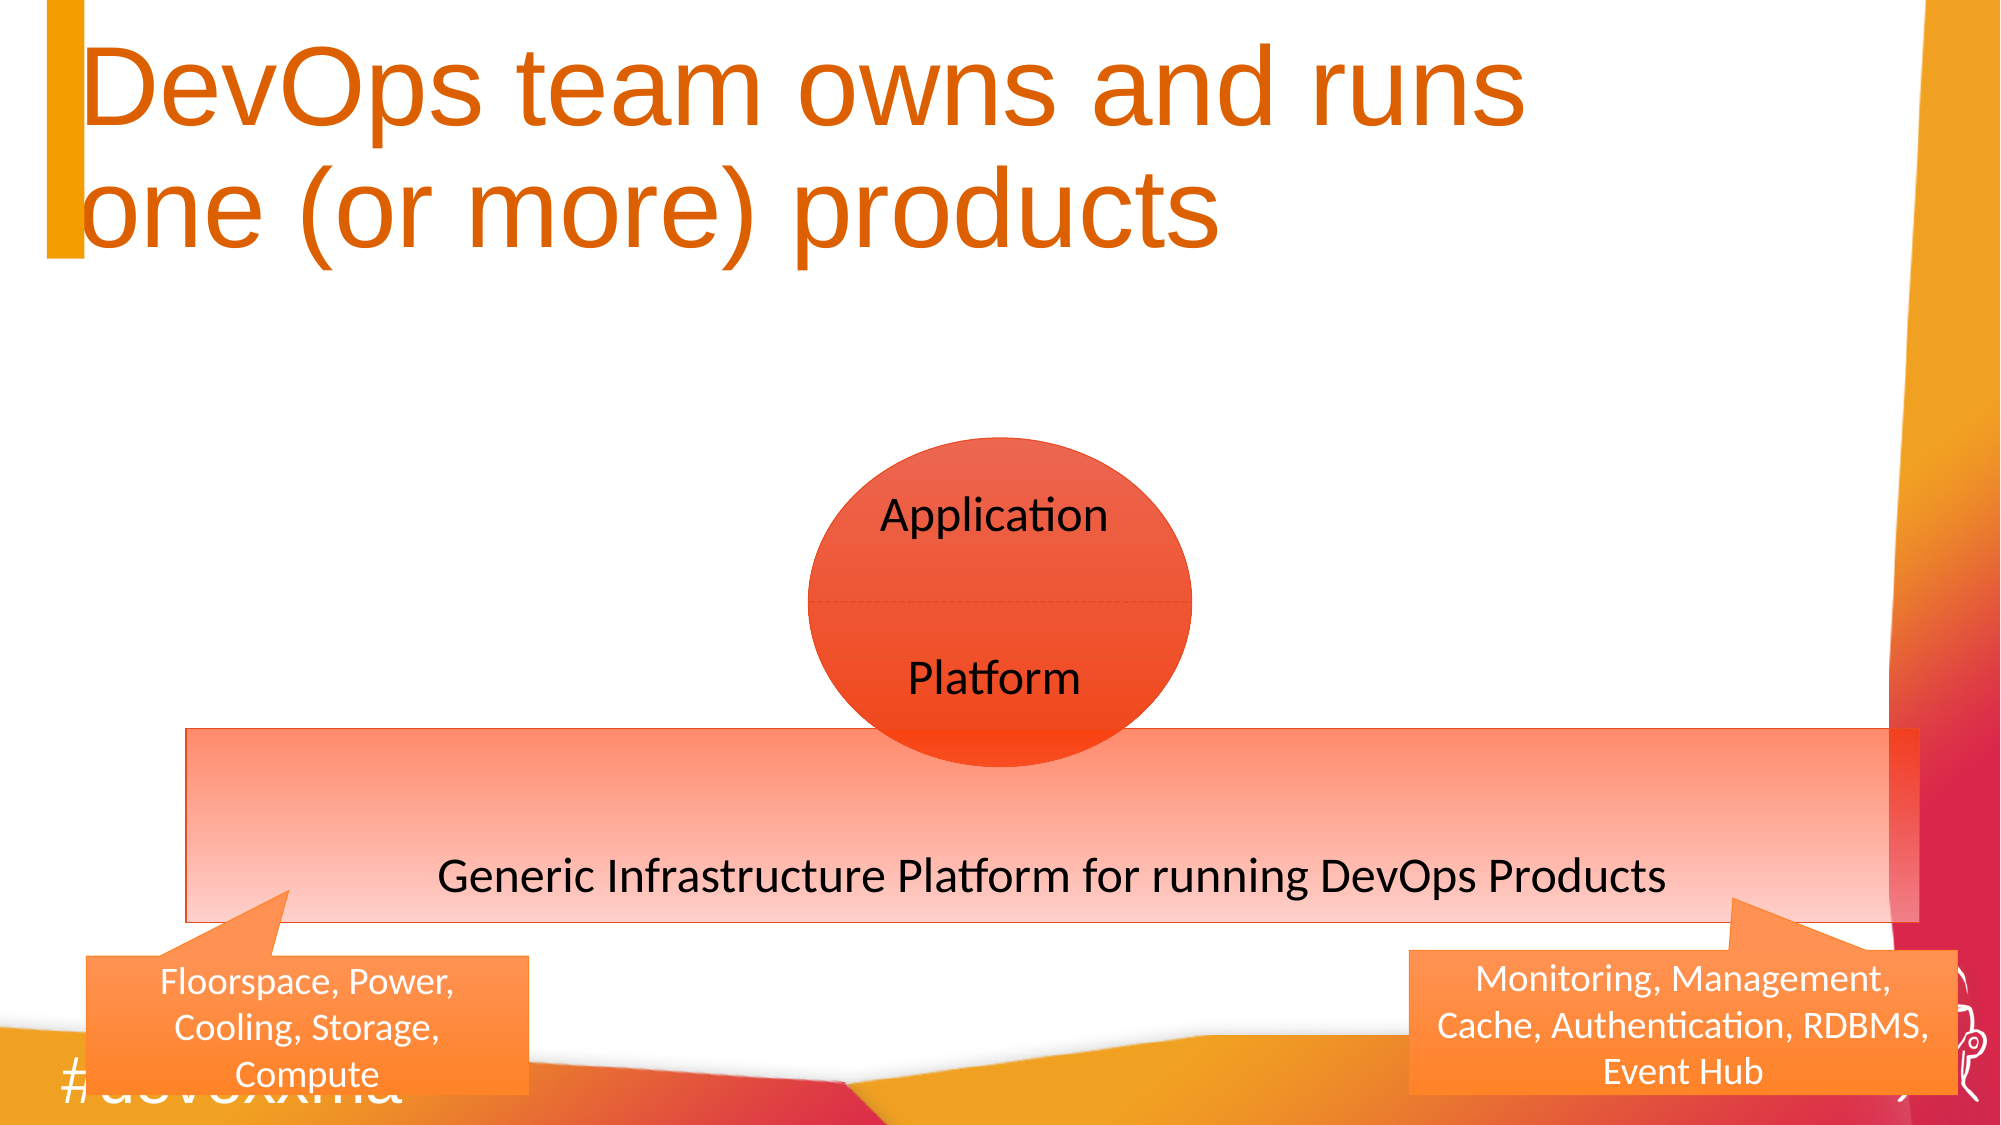

# DevOps team owns and runs one (or more) products

Application
Platform

Generic Infrastructure Platform for running DevOps Products
Monitoring, Management, Cache, Authentication, RDBMS, Event Hub
Floorspace, Power, Cooling, Storage, Compute
#devoxxma